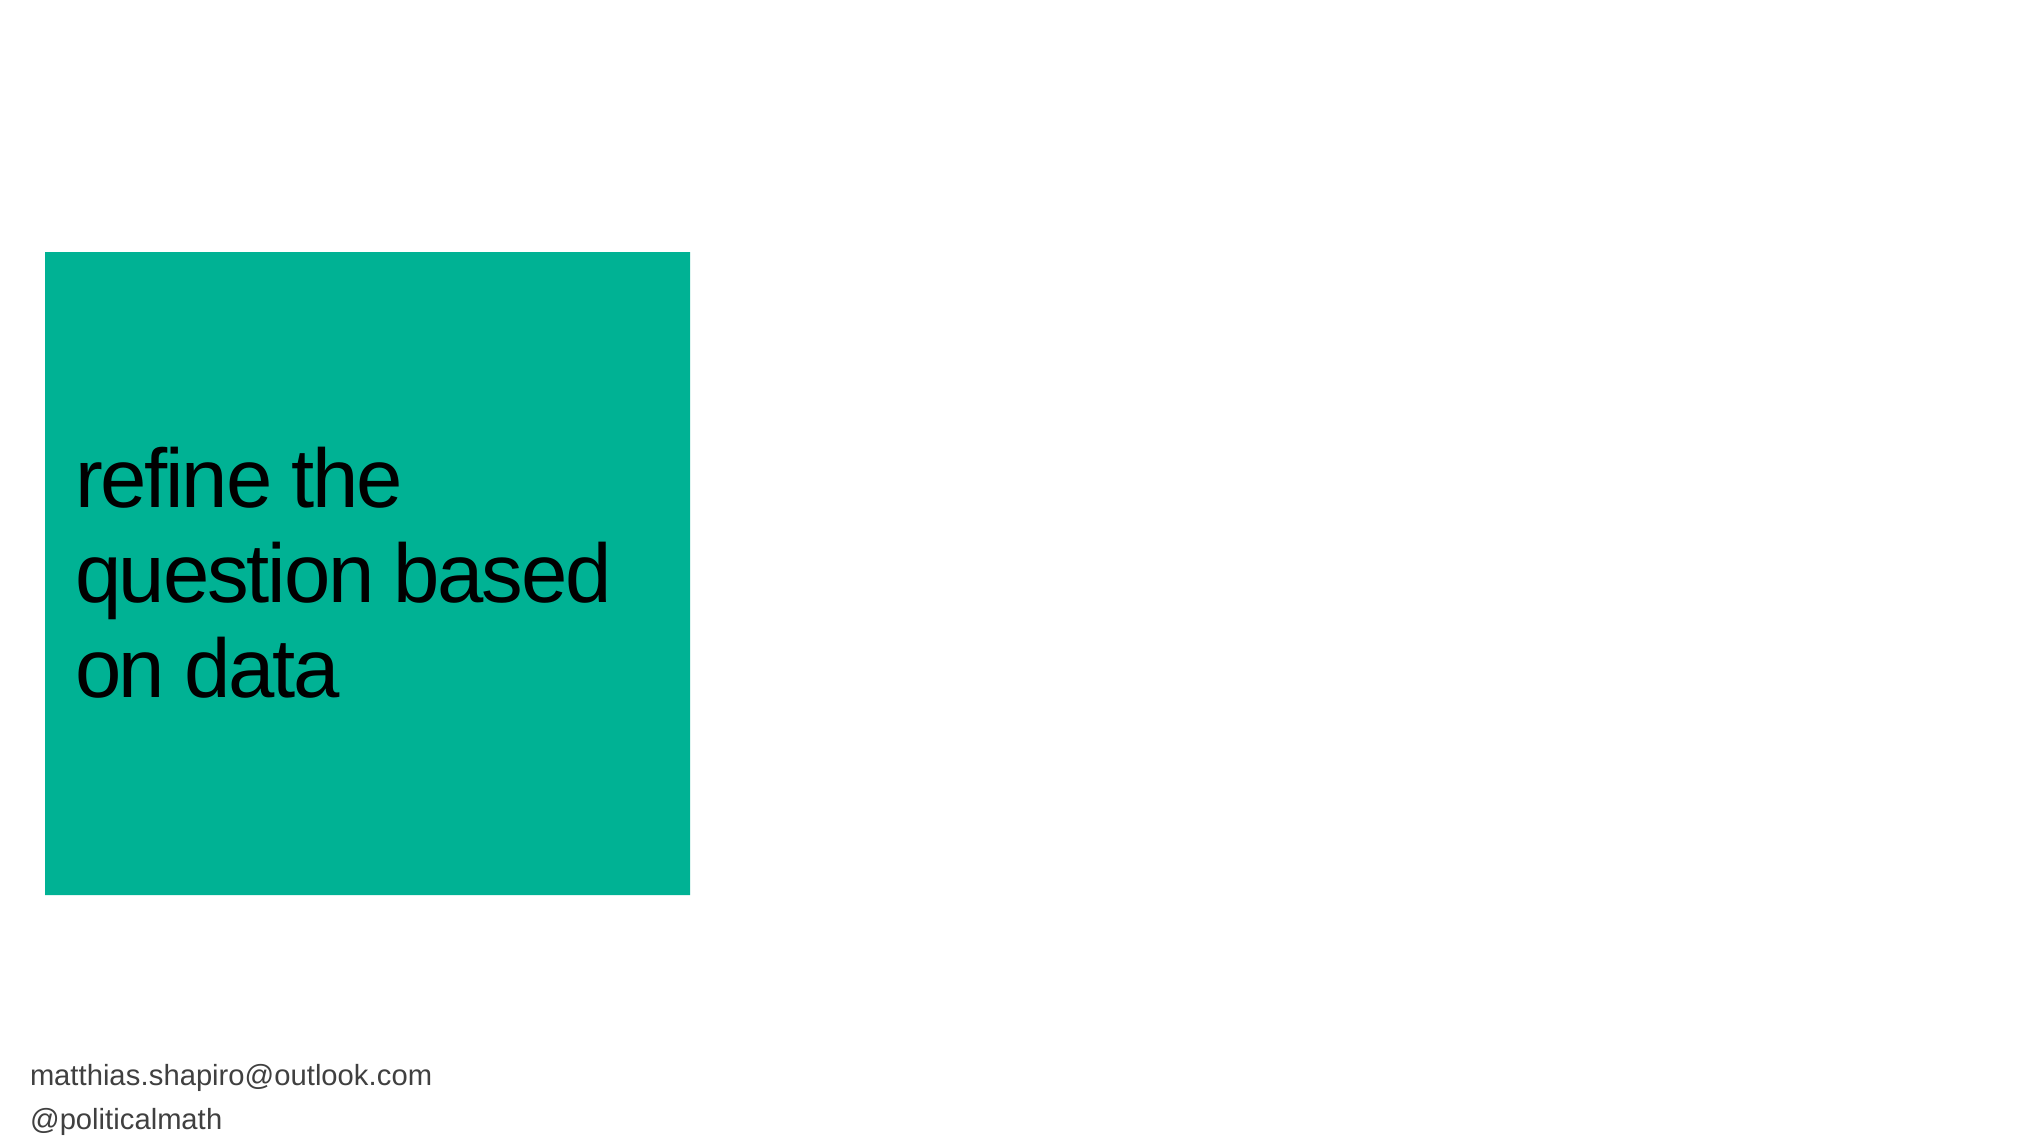

# refine the question based on data